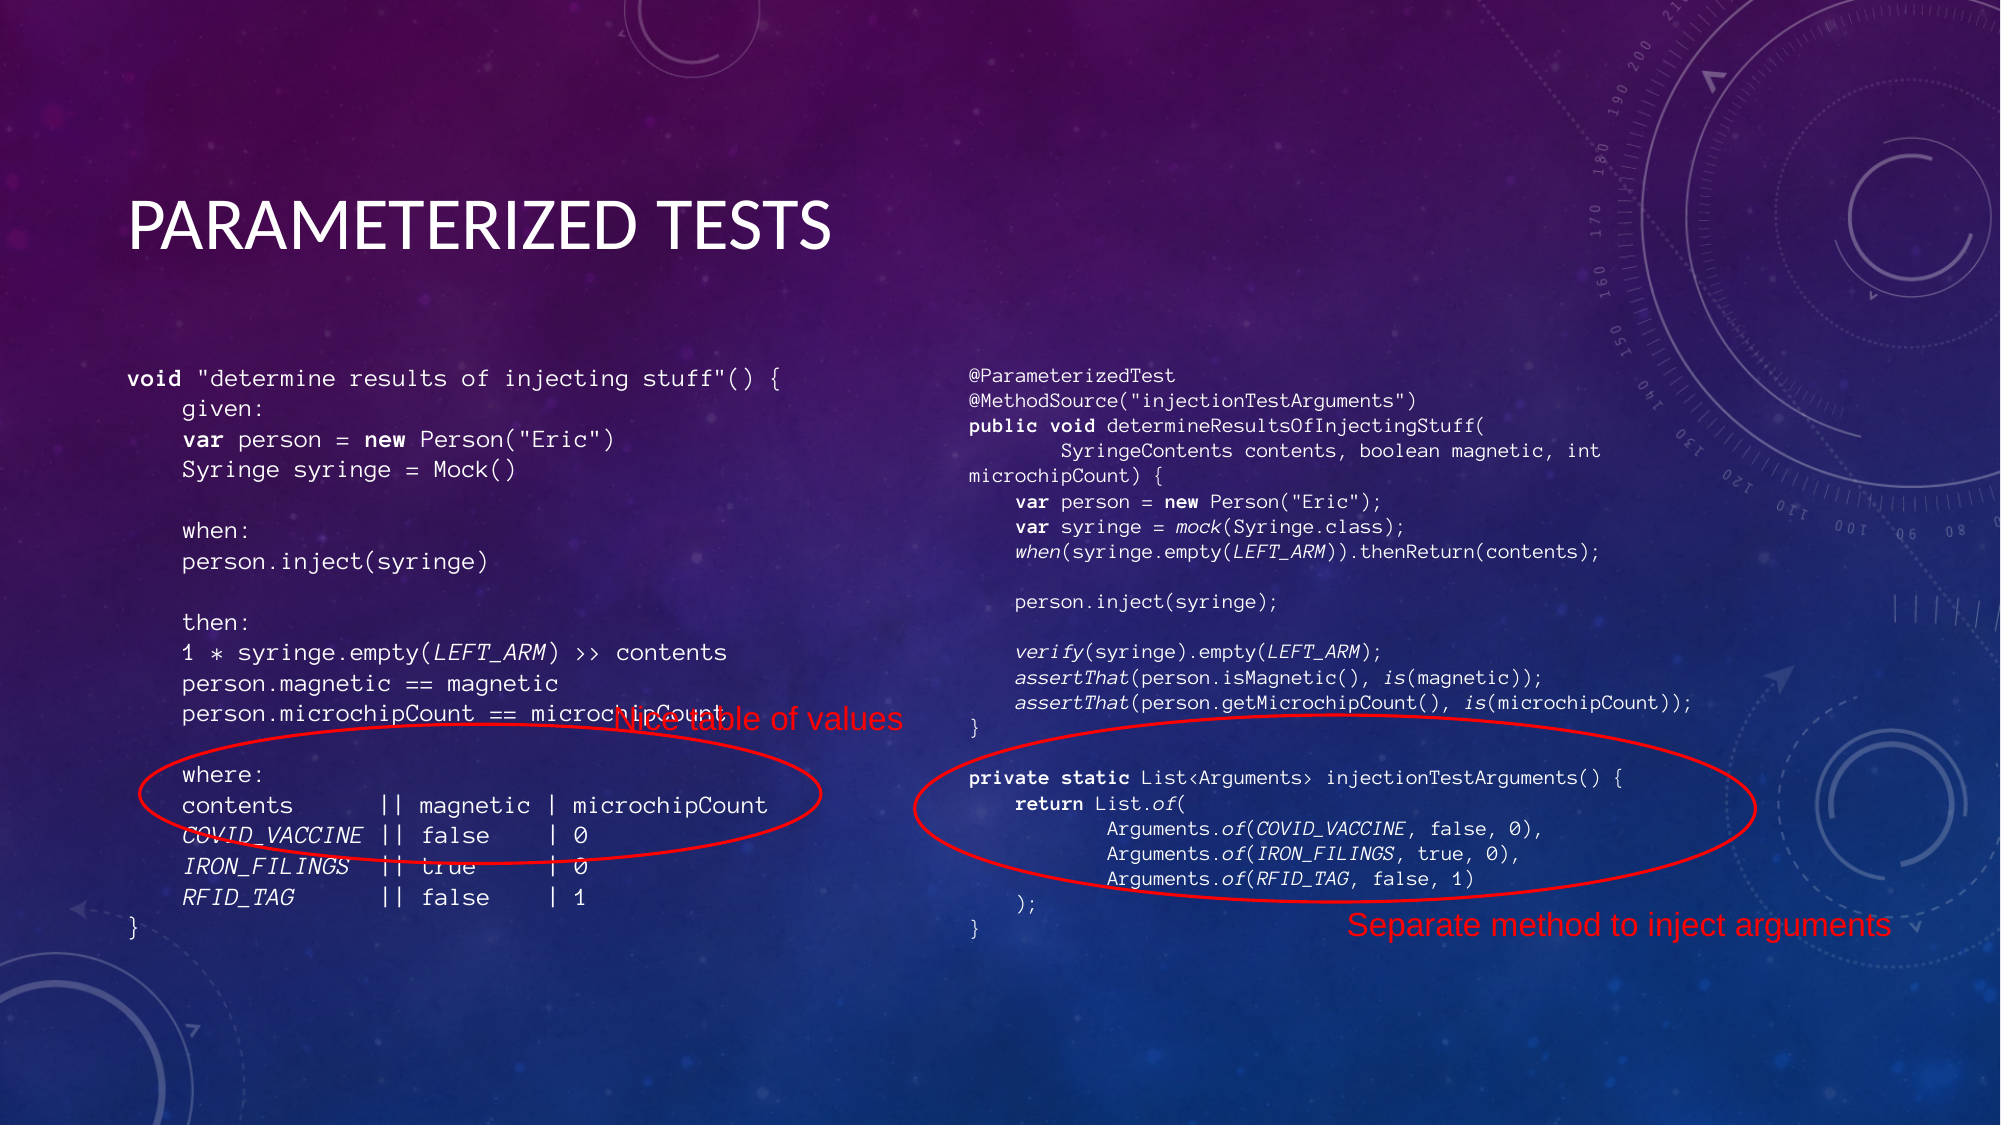

# Parameterized Tests
void "determine results of injecting stuff"() {
    given:
    var person = new Person("Eric")
    Syringe syringe = Mock()
    when:
    person.inject(syringe)
    then:
    1 * syringe.empty(LEFT_ARM) >> contents
    person.magnetic == magnetic
    person.microchipCount == microchipCount
    where:
    contents      || magnetic | microchipCount
    COVID_VACCINE || false    | 0
    IRON_FILINGS  || true     | 0
    RFID_TAG      || false    | 1
}
@ParameterizedTest
@MethodSource("injectionTestArguments")
public void determineResultsOfInjectingStuff(
        SyringeContents contents, boolean magnetic, int microchipCount) {
    var person = new Person("Eric");
    var syringe = mock(Syringe.class);
    when(syringe.empty(LEFT_ARM)).thenReturn(contents);
    person.inject(syringe);
    verify(syringe).empty(LEFT_ARM);
    assertThat(person.isMagnetic(), is(magnetic));
    assertThat(person.getMicrochipCount(), is(microchipCount));
}
private static List<Arguments> injectionTestArguments() {
    return List.of(
            Arguments.of(COVID_VACCINE, false, 0),
            Arguments.of(IRON_FILINGS, true, 0),
            Arguments.of(RFID_TAG, false, 1)
    );
}
Nice table of values

Separate method to inject arguments